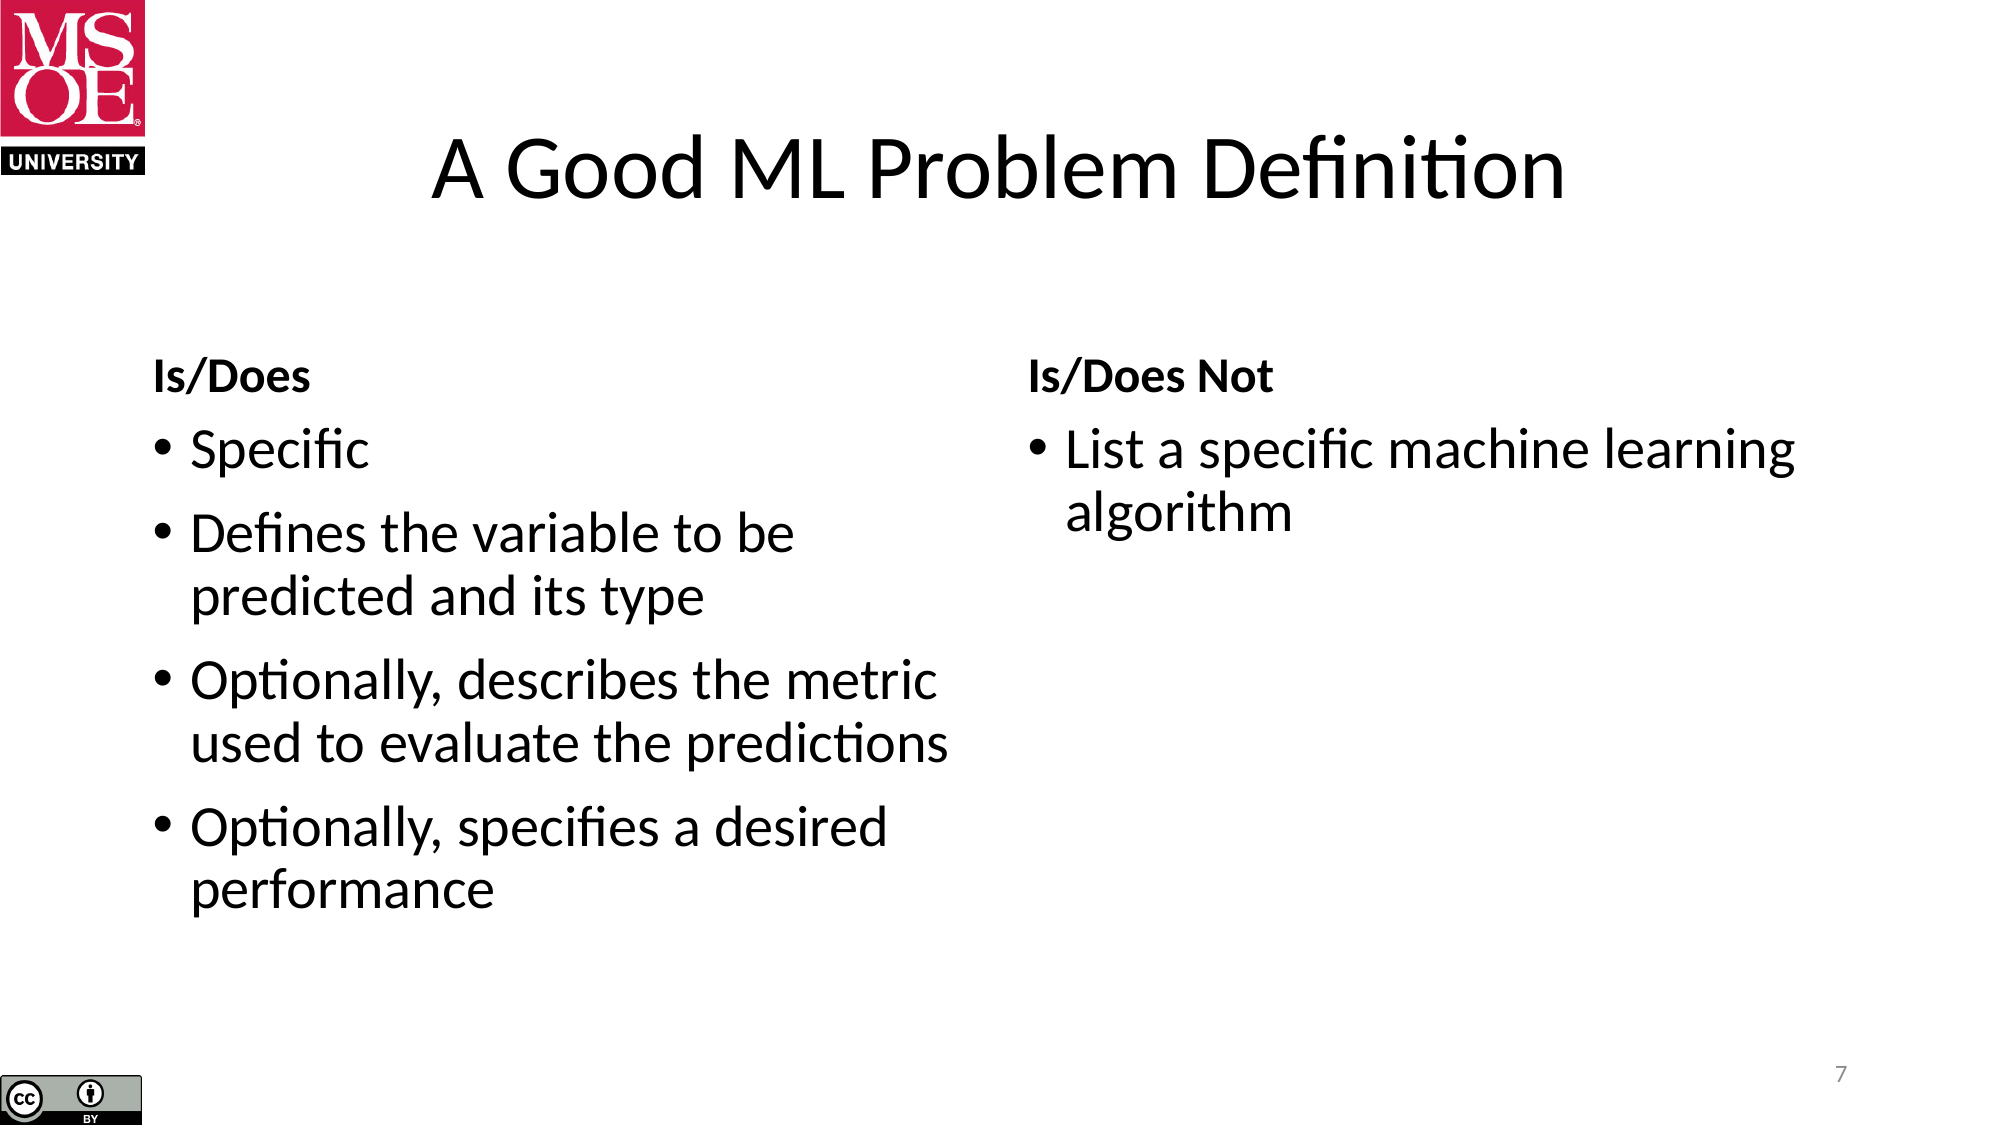

# A Good ML Problem Definition
Is/Does
Is/Does Not
Specific
Defines the variable to be predicted and its type
Optionally, describes the metric used to evaluate the predictions
Optionally, specifies a desired performance
List a specific machine learning algorithm
7